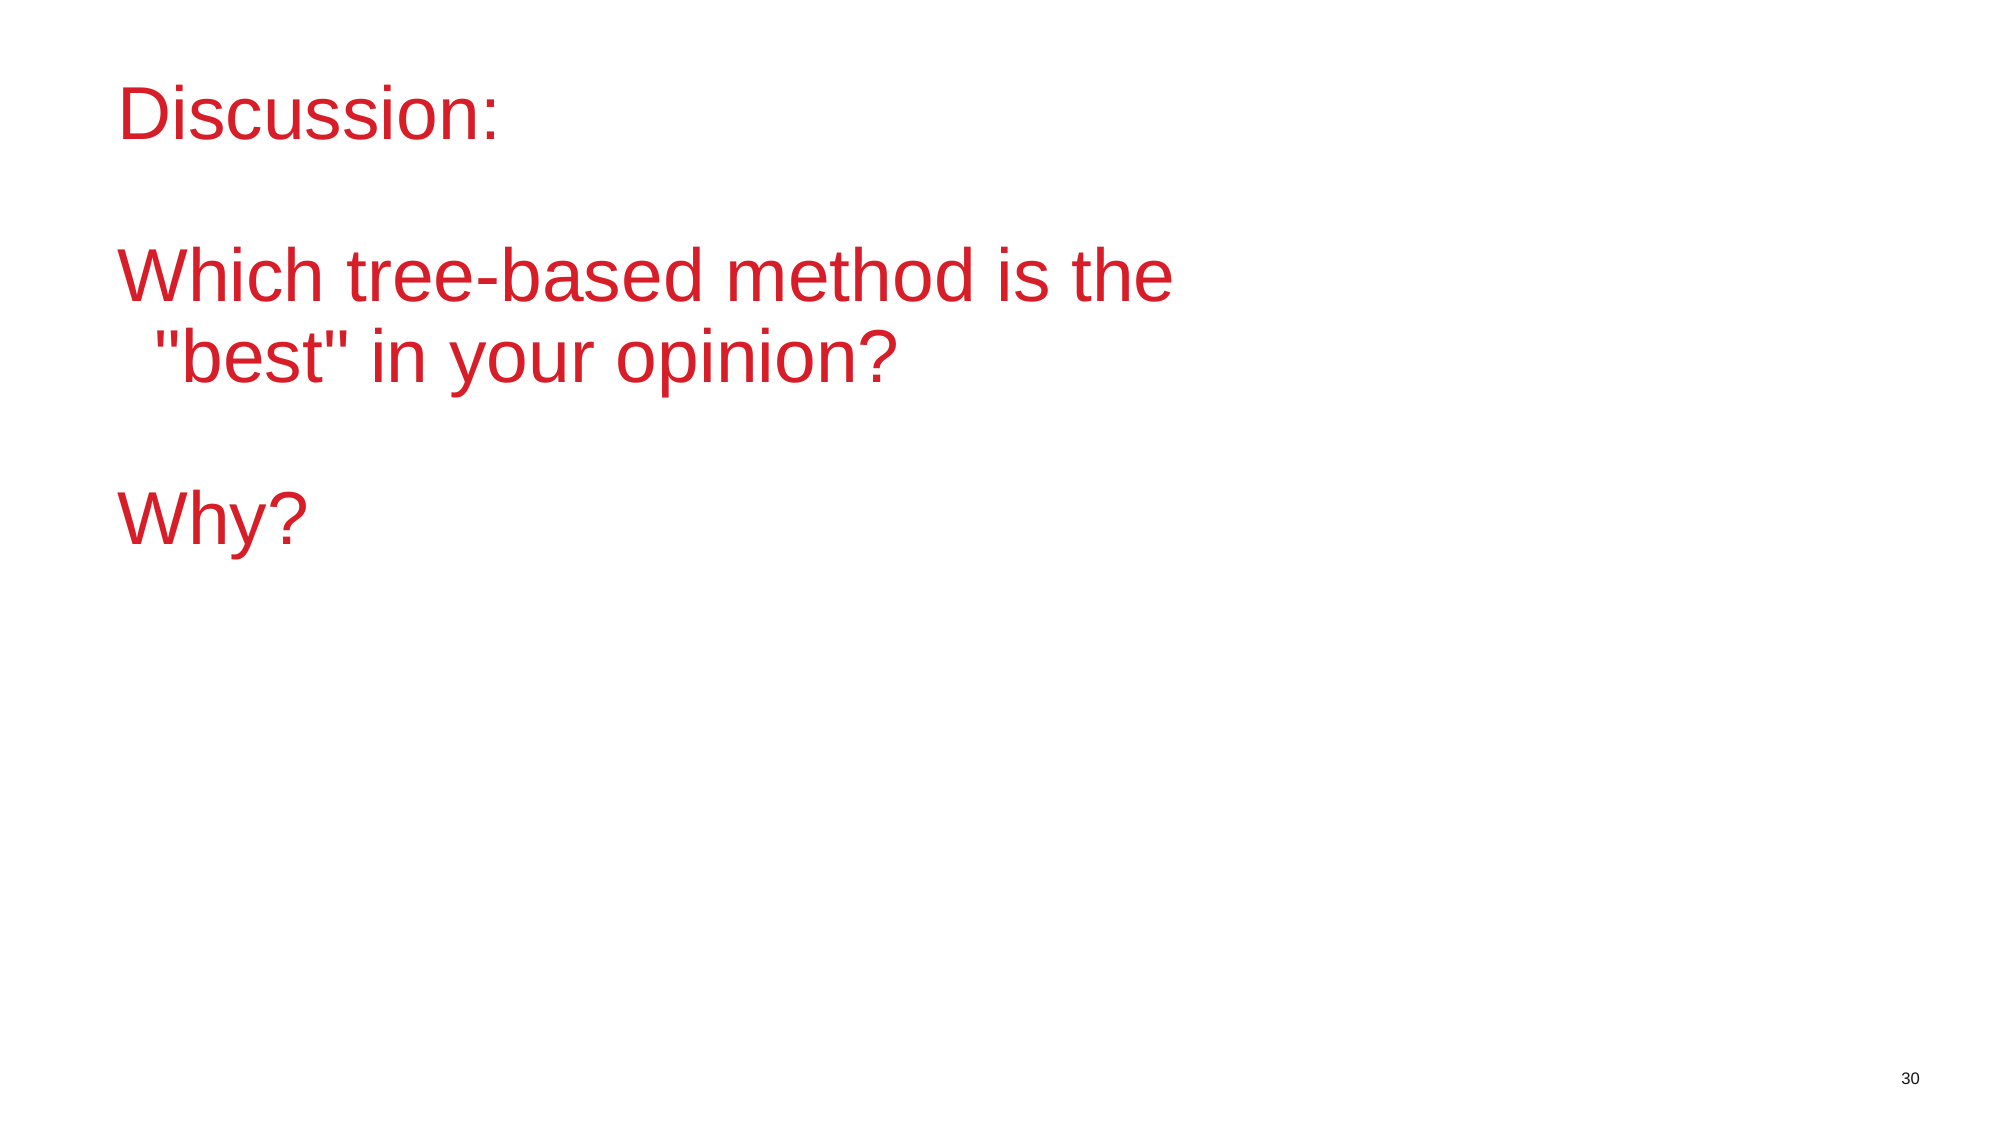

Discussion:

Which tree-based method is the "best" in your opinion?

Why?
30